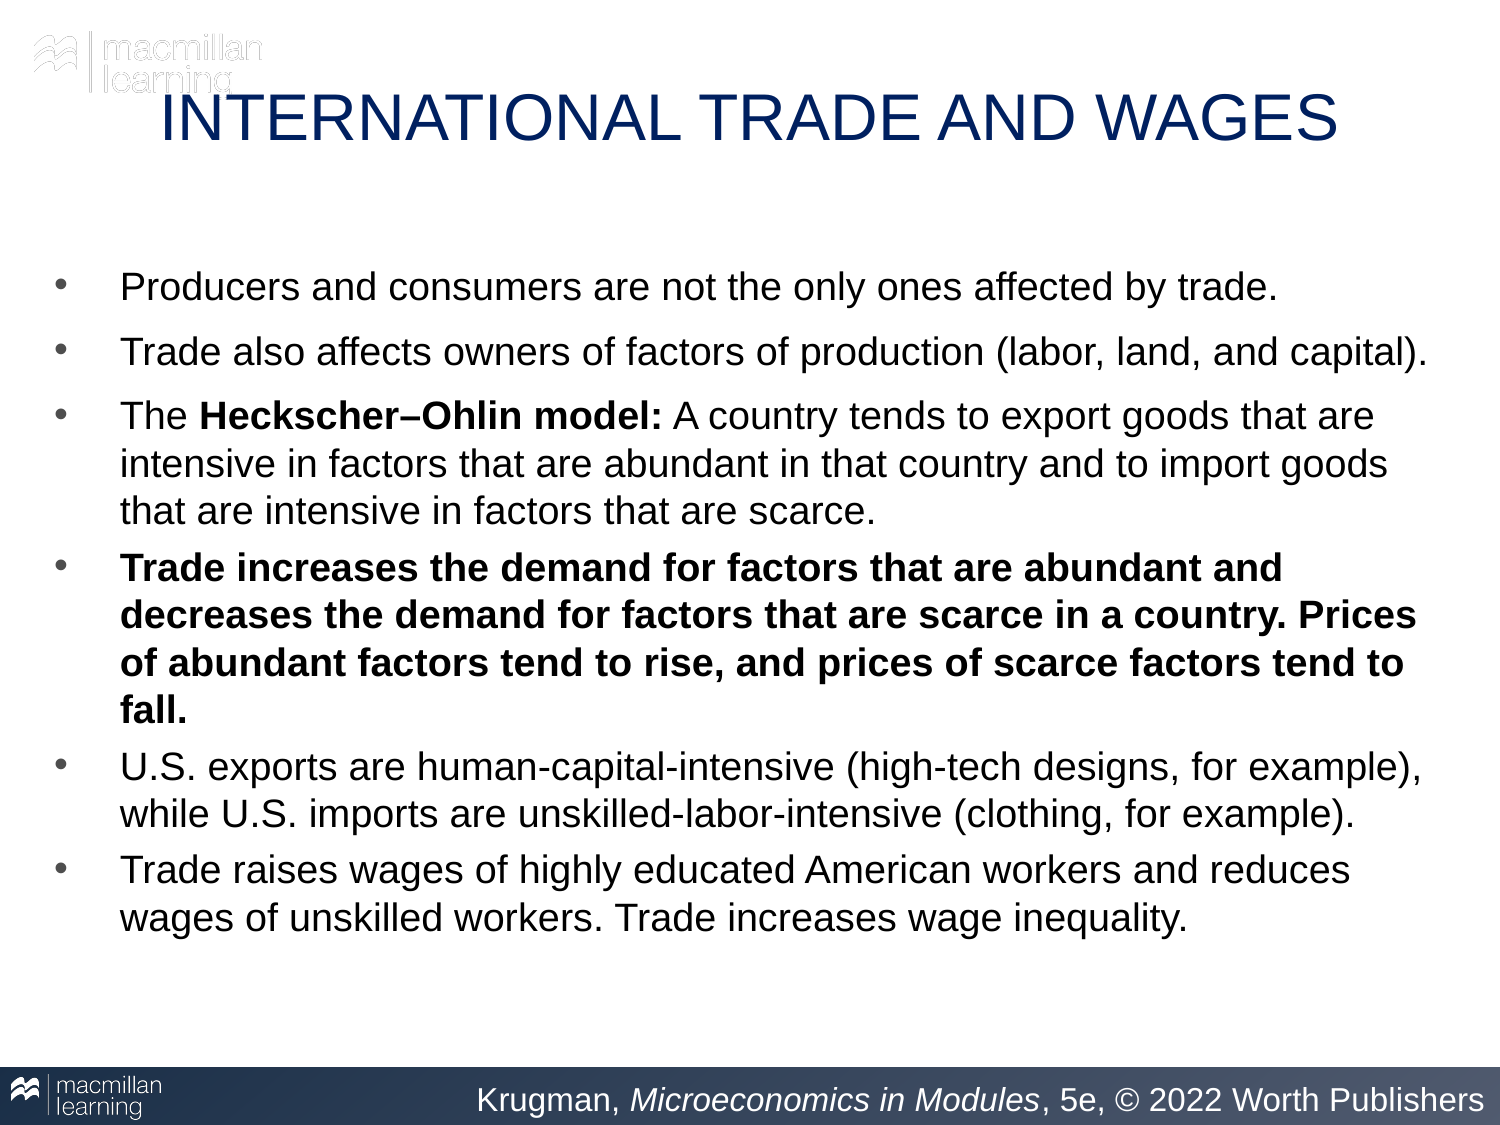

# INTERNATIONAL TRADE AND WAGES
Producers and consumers are not the only ones affected by trade.
Trade also affects owners of factors of production (labor, land, and capital).
The Heckscher–Ohlin model: A country tends to export goods that are intensive in factors that are abundant in that country and to import goods that are intensive in factors that are scarce.
Trade increases the demand for factors that are abundant and decreases the demand for factors that are scarce in a country. Prices of abundant factors tend to rise, and prices of scarce factors tend to fall.
U.S. exports are human-capital-intensive (high-tech designs, for example), while U.S. imports are unskilled-labor-intensive (clothing, for example).
Trade raises wages of highly educated American workers and reduces wages of unskilled workers. Trade increases wage inequality.